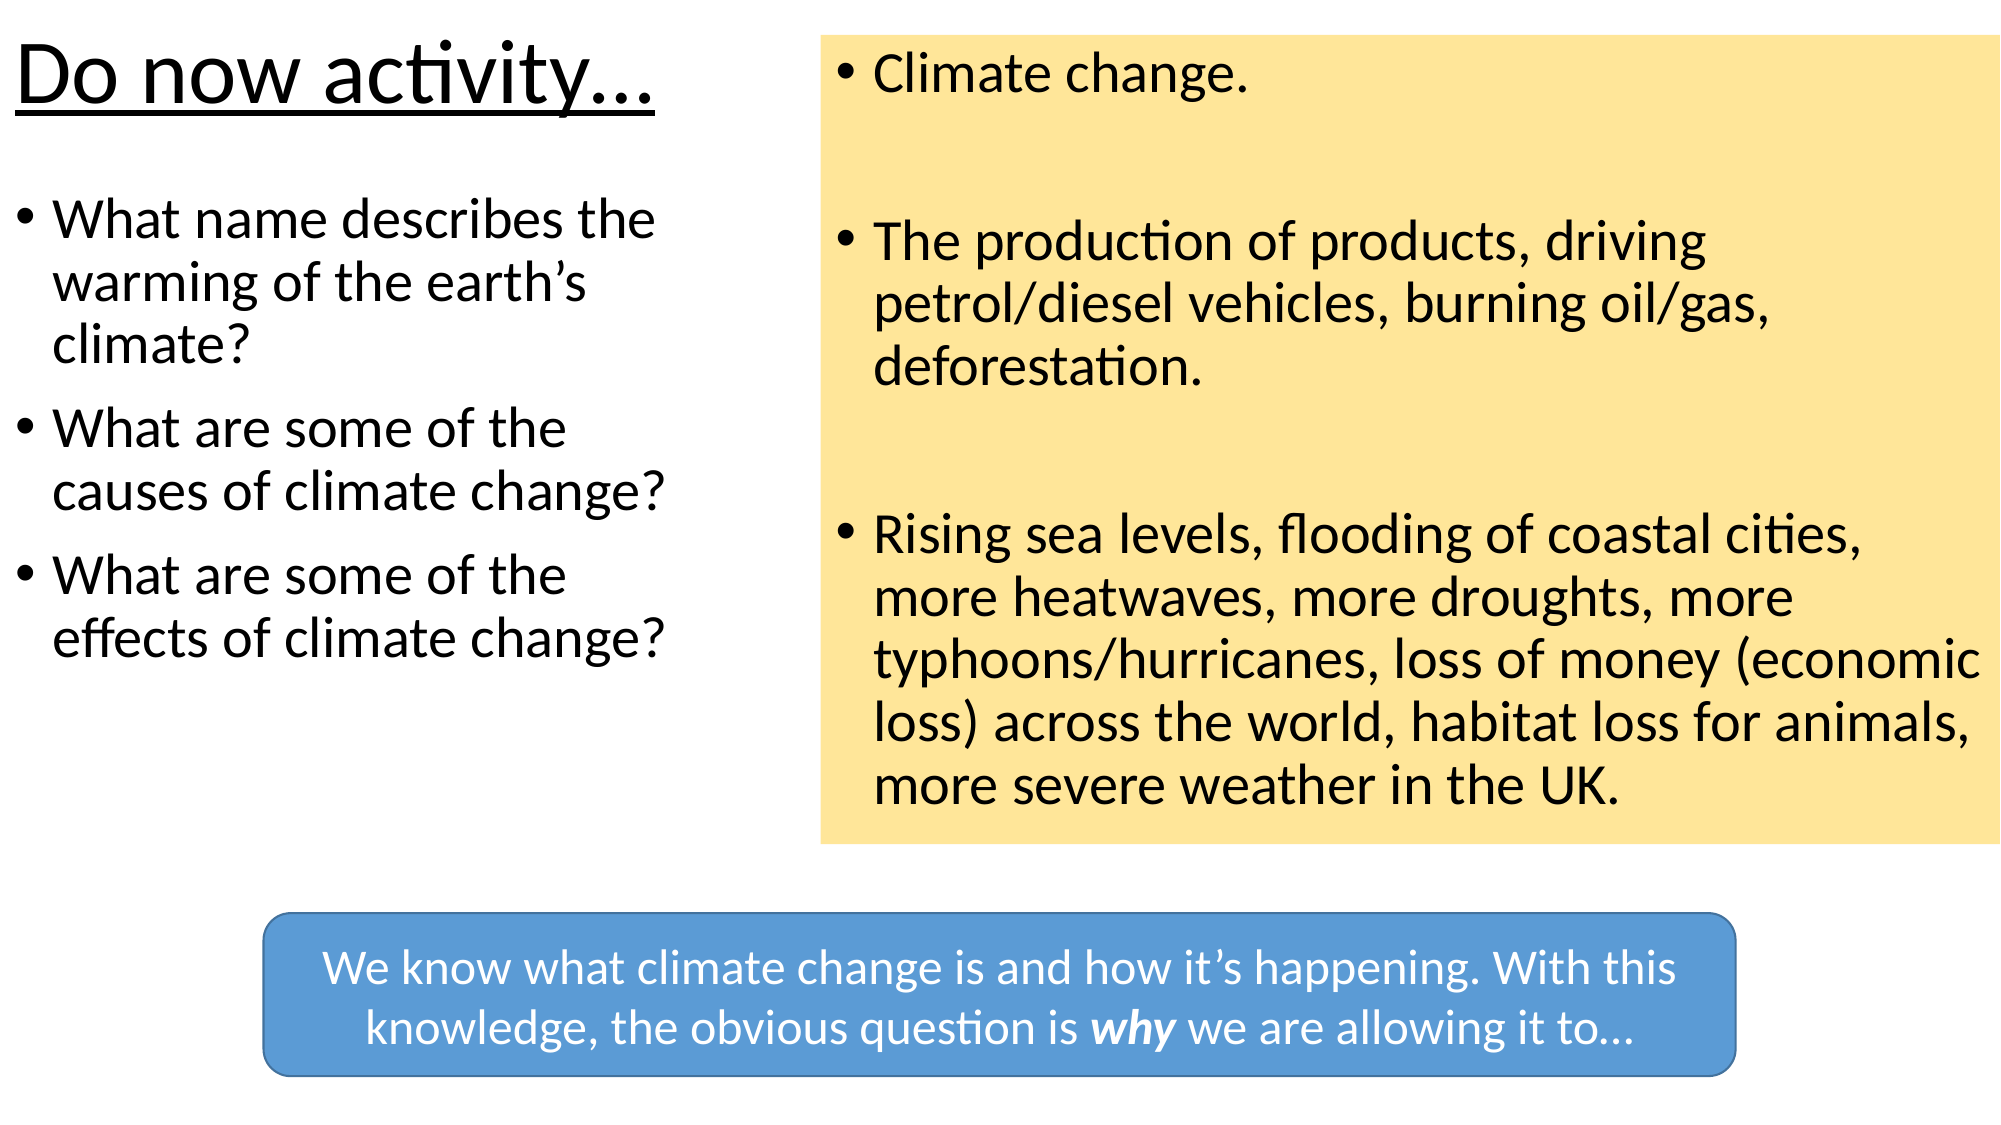

# Do now activity…
Climate change.

The production of products, driving petrol/diesel vehicles, burning oil/gas, deforestation.

Rising sea levels, flooding of coastal cities, more heatwaves, more droughts, more typhoons/hurricanes, loss of money (economic loss) across the world, habitat loss for animals, more severe weather in the UK.

What name describes the warming of the earth’s climate?
What are some of the causes of climate change?
What are some of the effects of climate change?
We know what climate change is and how it’s happening. With this knowledge, the obvious question is why we are allowing it to…